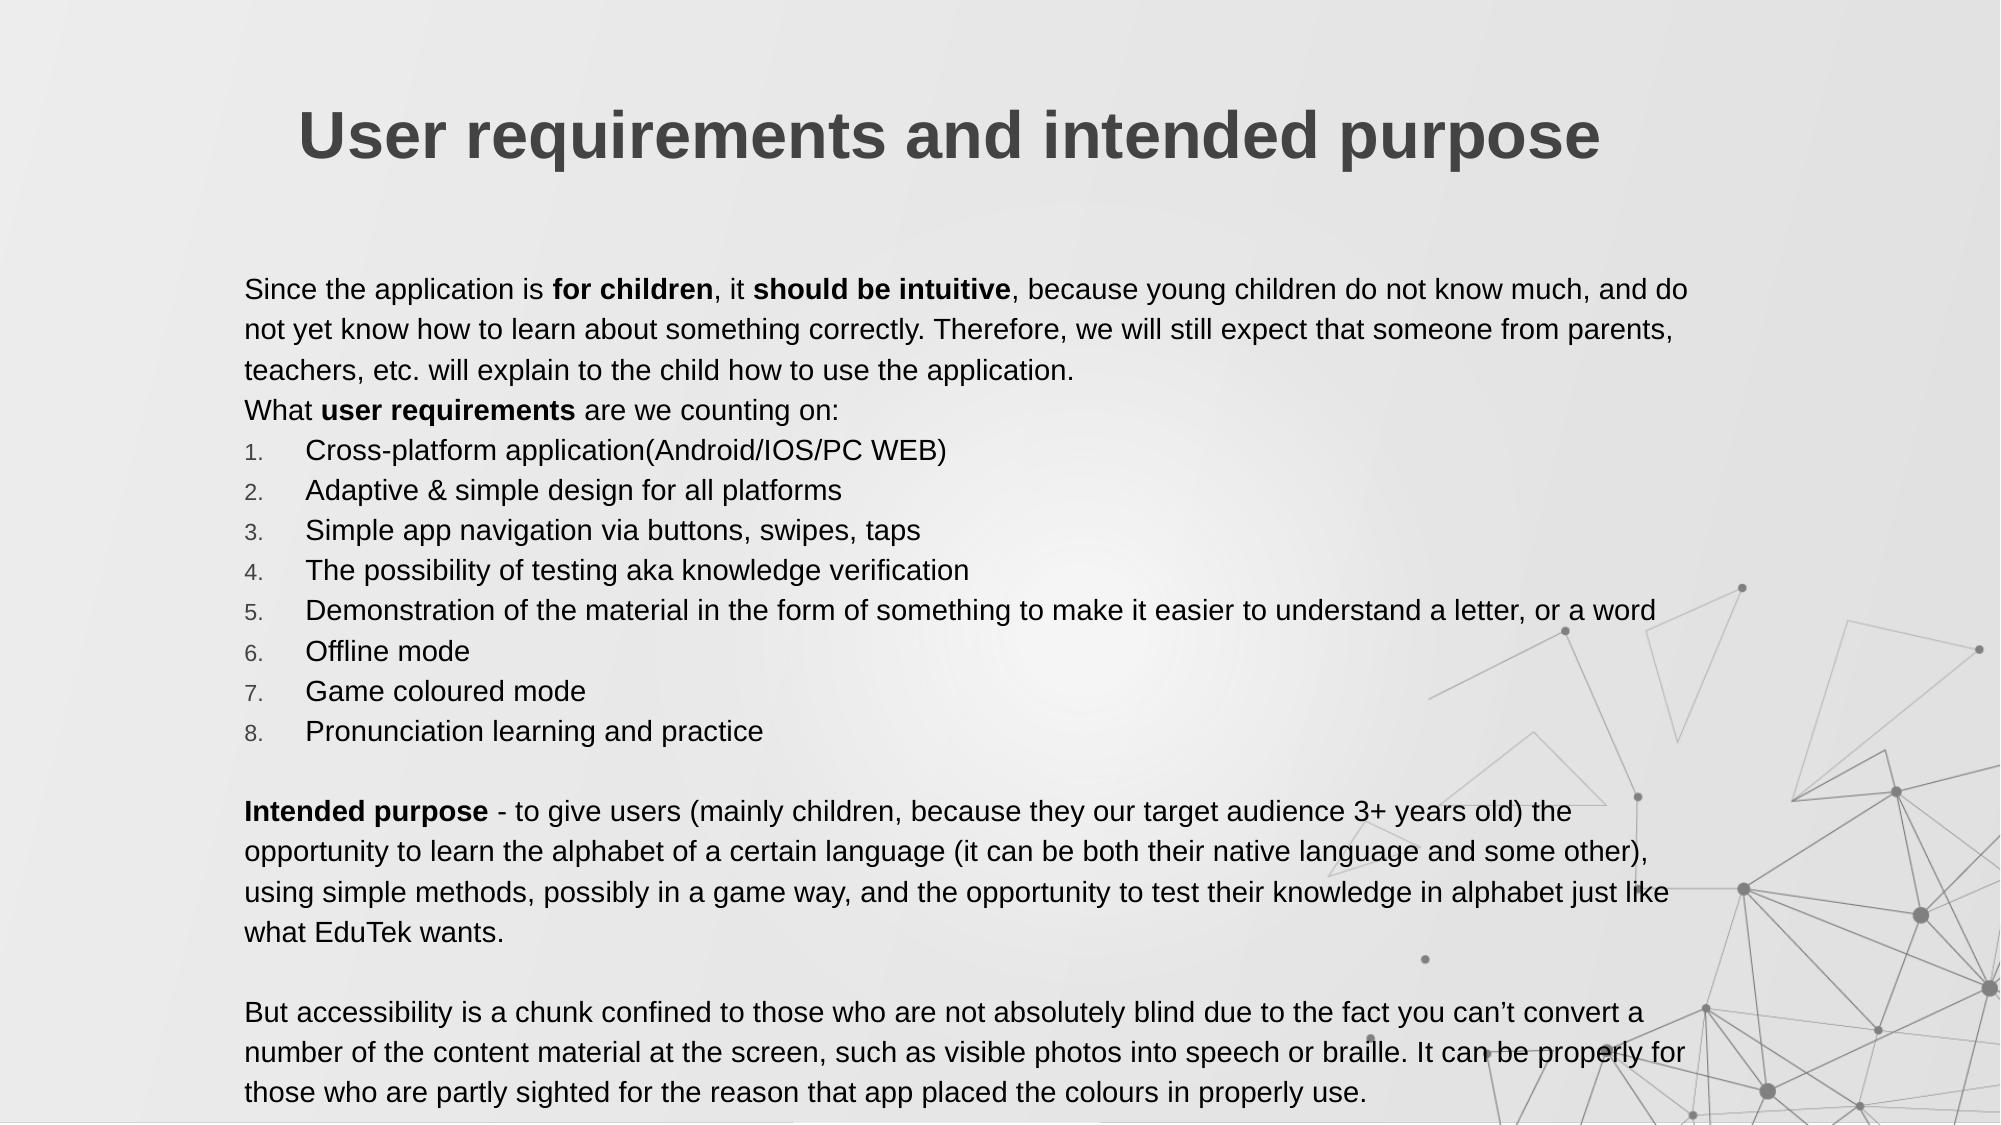

# User requirements and intended purpose
Since the application is for children, it should be intuitive, because young children do not know much, and do not yet know how to learn about something correctly. Therefore, we will still expect that someone from parents, teachers, etc. will explain to the child how to use the application.
What user requirements are we counting on:
Cross-platform application(Android/IOS/PC WEB)
Adaptive & simple design for all platforms
Simple app navigation via buttons, swipes, taps
The possibility of testing aka knowledge verification
Demonstration of the material in the form of something to make it easier to understand a letter, or a word
Offline mode
Game coloured mode
Pronunciation learning and practice

Intended purpose - to give users (mainly children, because they our target audience 3+ years old) the opportunity to learn the alphabet of a certain language (it can be both their native language and some other), using simple methods, possibly in a game way, and the opportunity to test their knowledge in alphabet just like what EduTek wants.

But accessibility is a chunk confined to those who are not absolutely blind due to the fact you can’t convert a number of the content material at the screen, such as visible photos into speech or braille. It can be properly for those who are partly sighted for the reason that app placed the colours in properly use.